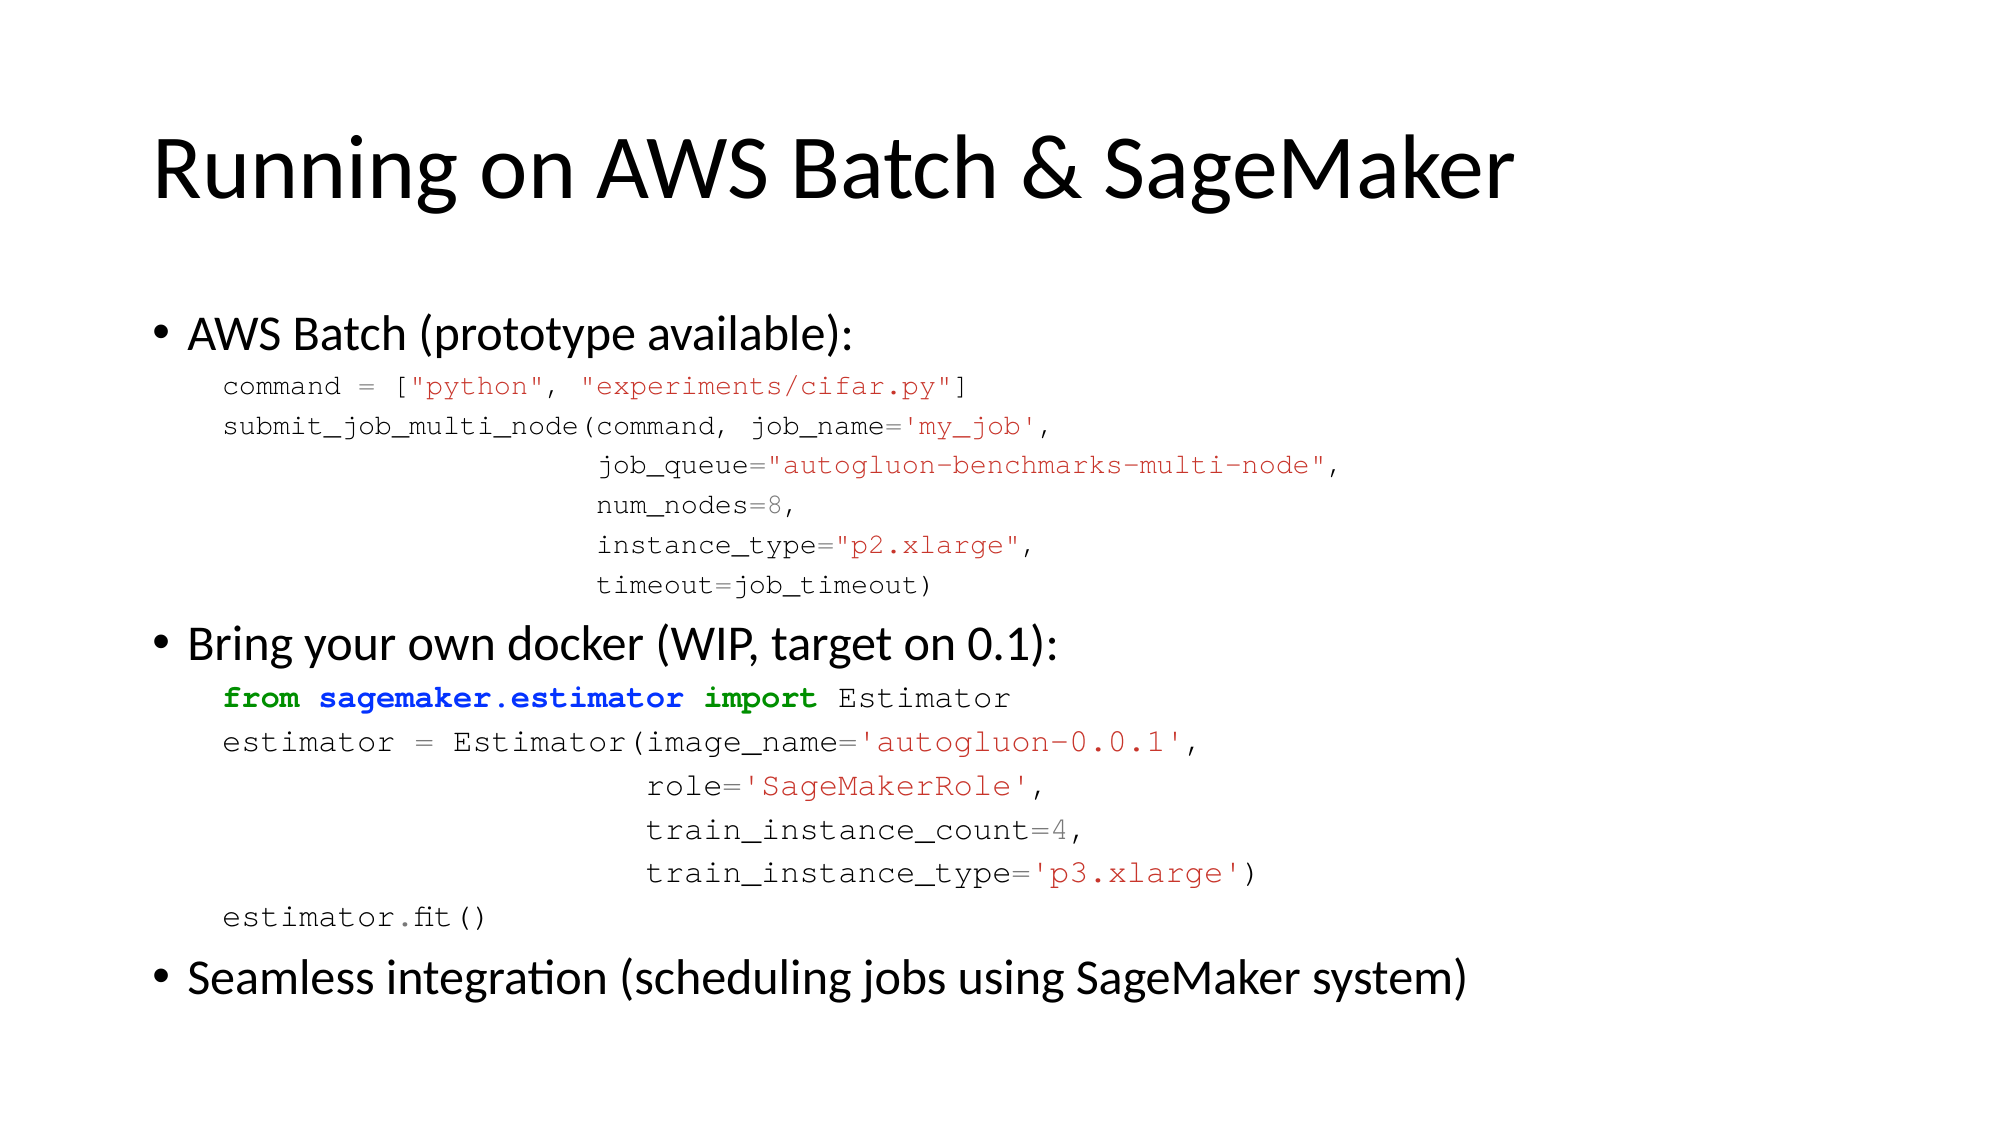

# Running on AWS Batch & SageMaker
AWS Batch (prototype available):
command = ["python", "experiments/cifar.py"]
submit_job_multi_node(command, job_name='my_job',
                      job_queue="autogluon-benchmarks-multi-node",
                      num_nodes=8,
                      instance_type="p2.xlarge",
                      timeout=job_timeout)
Bring your own docker (WIP, target on 0.1):
from sagemaker.estimator import Estimator
estimator = Estimator(image_name='autogluon-0.0.1',
                      role='SageMakerRole',
                      train_instance_count=4,
                      train_instance_type='p3.xlarge')
estimator.fit()
Seamless integration (scheduling jobs using SageMaker system)